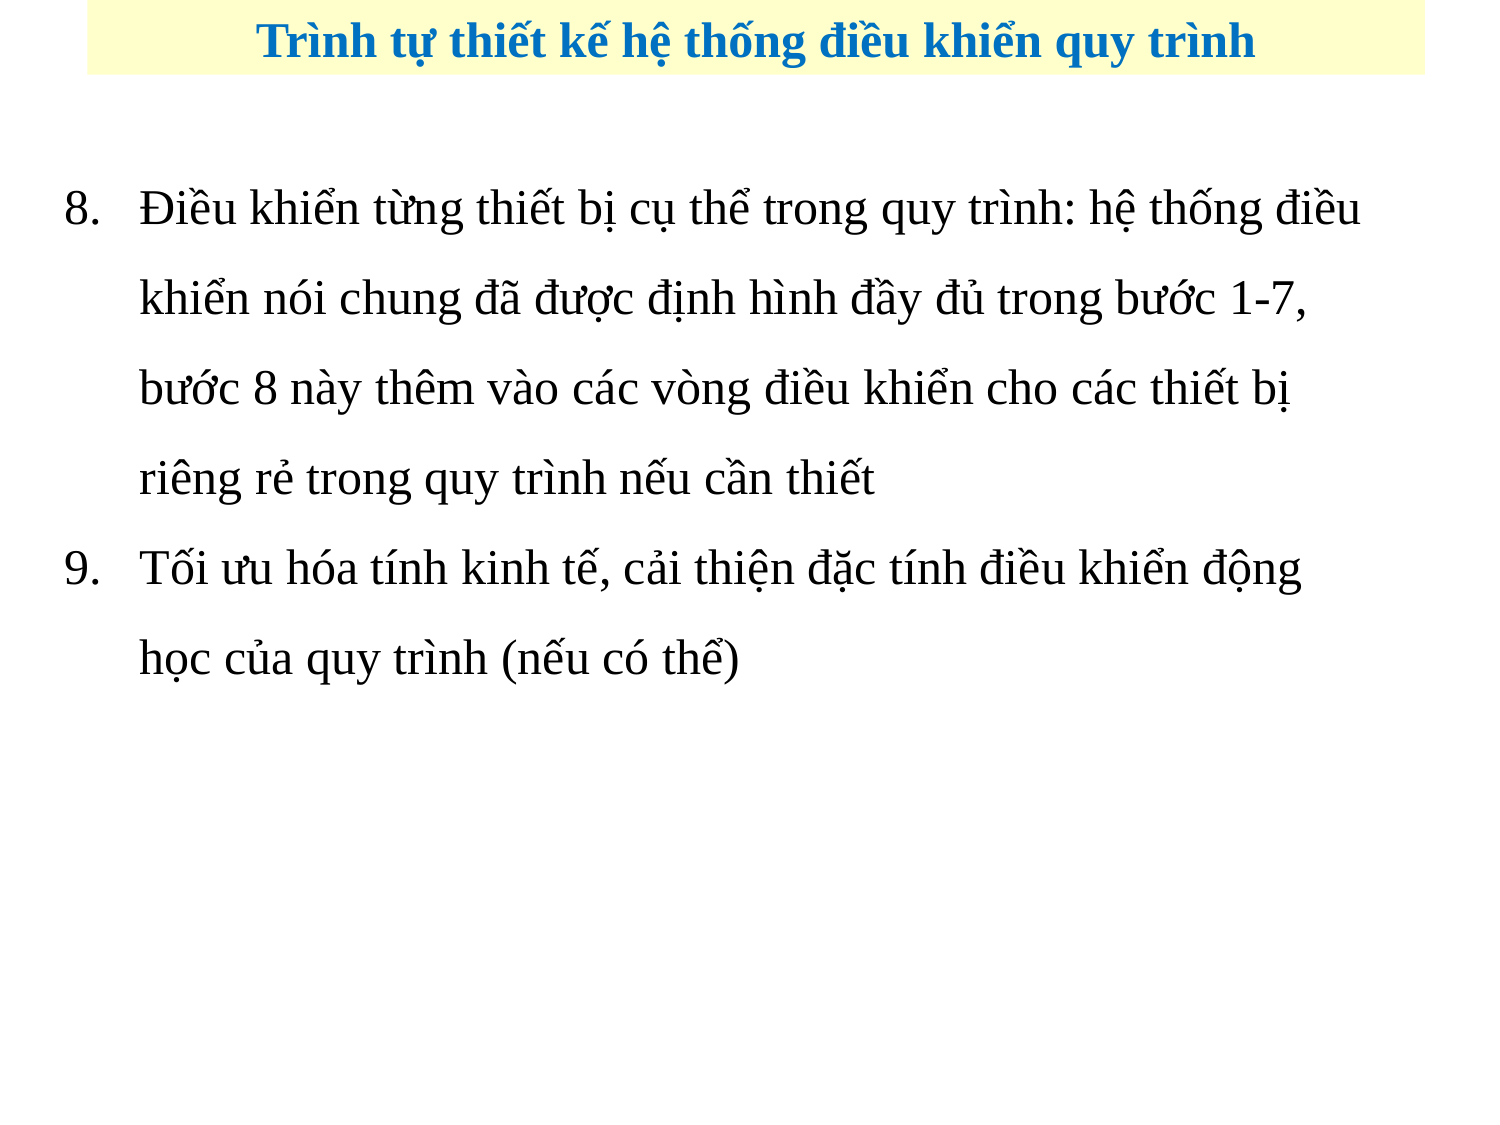

Trình tự thiết kế hệ thống điều khiển quy trình
Điều khiển từng thiết bị cụ thể trong quy trình: hệ thống điều khiển nói chung đã được định hình đầy đủ trong bước 1-7, bước 8 này thêm vào các vòng điều khiển cho các thiết bị riêng rẻ trong quy trình nếu cần thiết
Tối ưu hóa tính kinh tế, cải thiện đặc tính điều khiển động học của quy trình (nếu có thể)